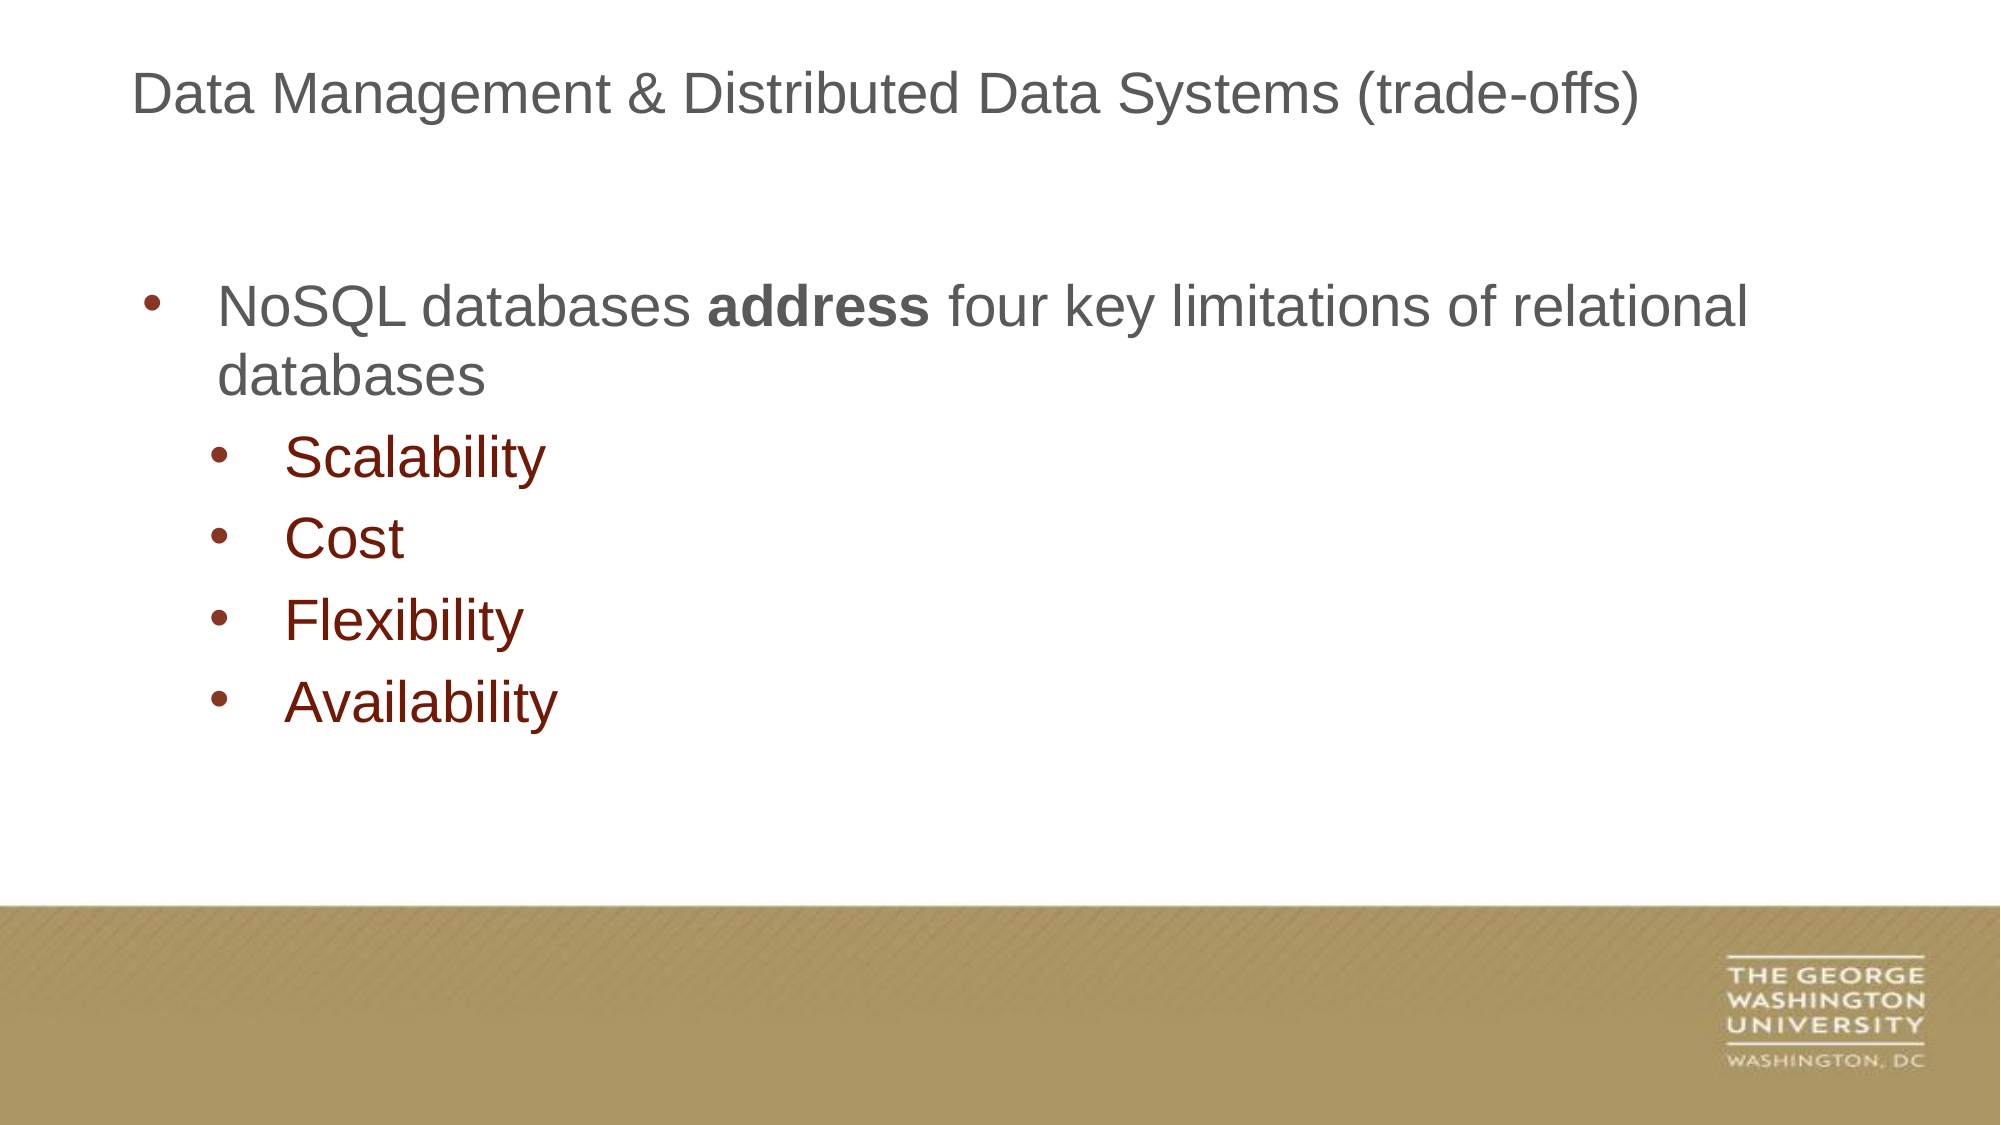

Data Management & Distributed Data Systems (trade-offs)

NoSQL databases address four key limitations of relational databases
Scalability
Cost
Flexibility
Availability